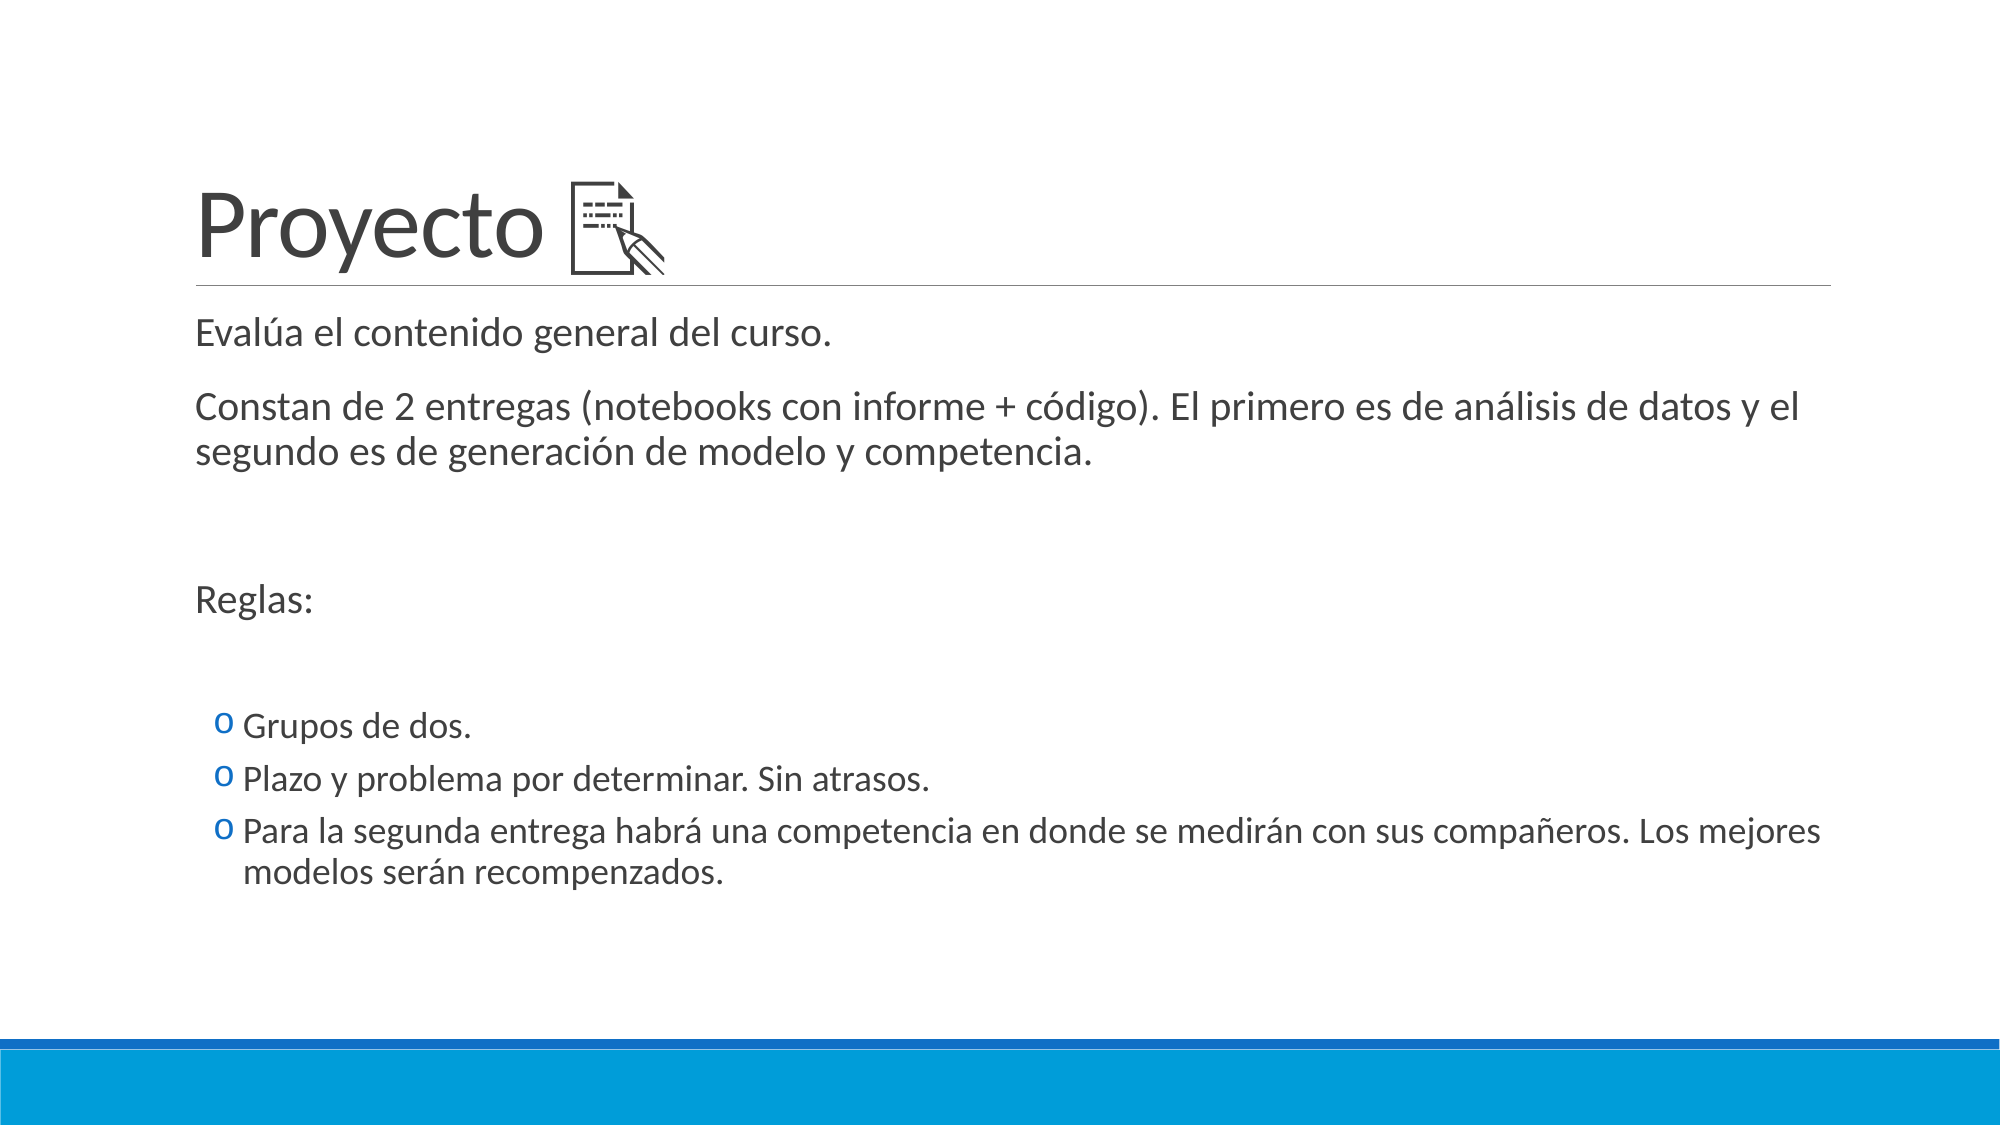

# Proyecto 📝
Evalúa el contenido general del curso.
Constan de 2 entregas (notebooks con informe + código). El primero es de análisis de datos y el segundo es de generación de modelo y competencia.

Reglas:

Grupos de dos.
Plazo y problema por determinar. Sin atrasos.
Para la segunda entrega habrá una competencia en donde se medirán con sus compañeros. Los mejores modelos serán recompenzados.